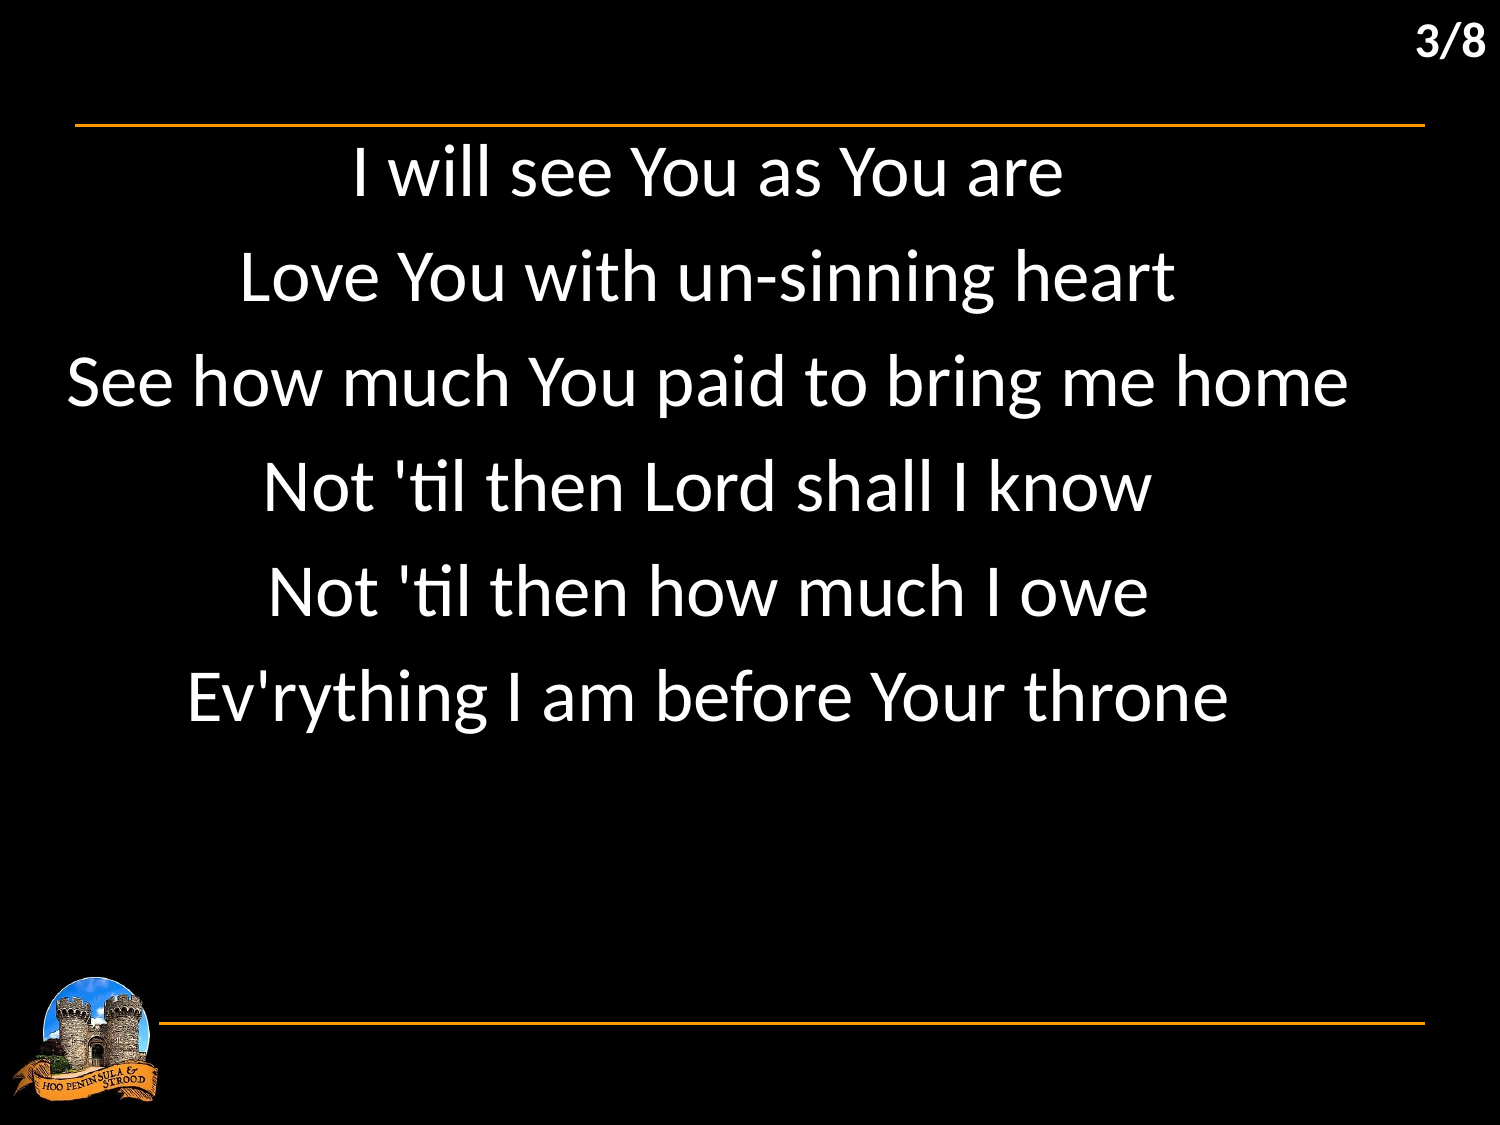

3/8
I will see You as You are
Love You with un-sinning heart
See how much You paid to bring me home
Not 'til then Lord shall I know
Not 'til then how much I owe
Ev'rything I am before Your throne